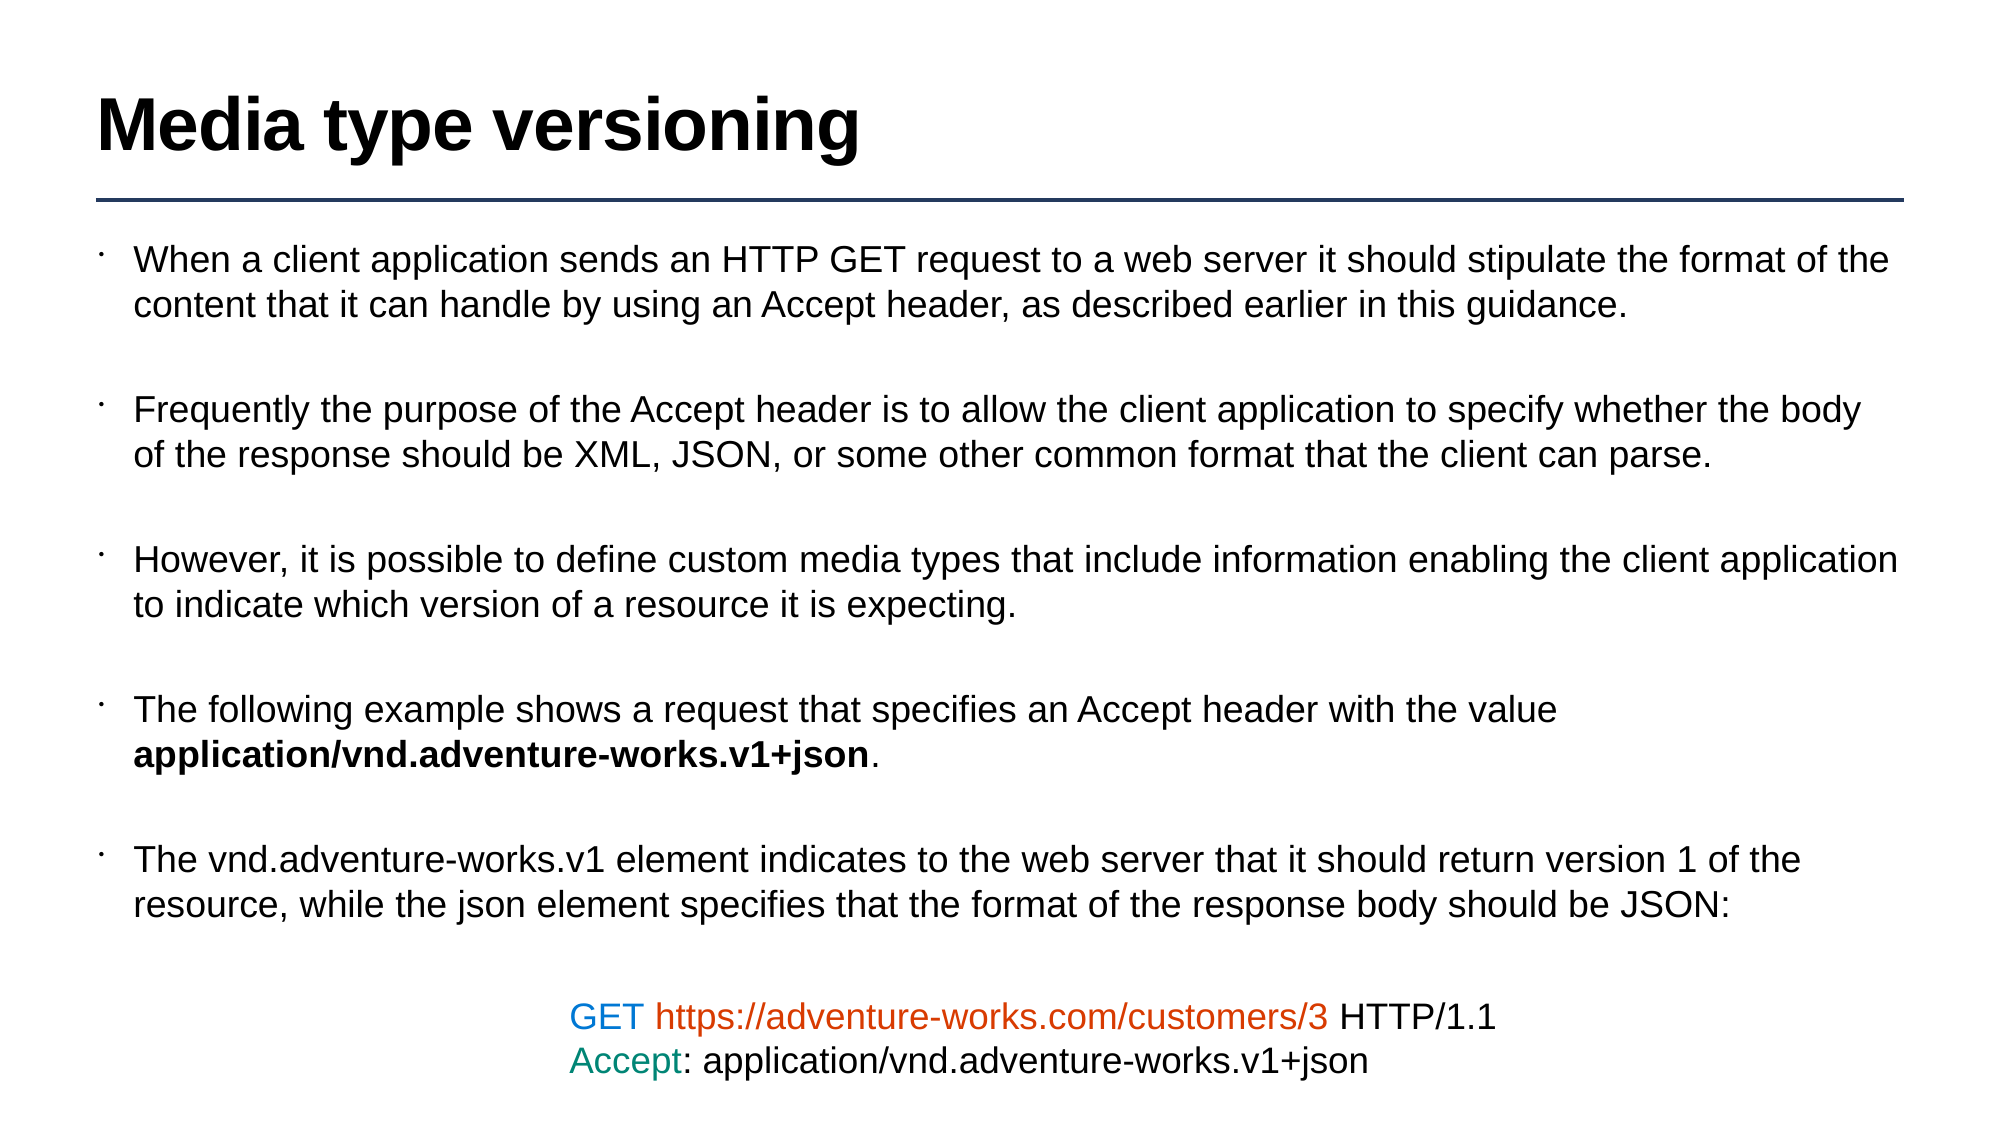

# Media type versioning
When a client application sends an HTTP GET request to a web server it should stipulate the format of the content that it can handle by using an Accept header, as described earlier in this guidance.

Frequently the purpose of the Accept header is to allow the client application to specify whether the body of the response should be XML, JSON, or some other common format that the client can parse.

However, it is possible to define custom media types that include information enabling the client application to indicate which version of a resource it is expecting.

The following example shows a request that specifies an Accept header with the value application/vnd.adventure-works.v1+json.

The vnd.adventure-works.v1 element indicates to the web server that it should return version 1 of the resource, while the json element specifies that the format of the response body should be JSON:
GET https://adventure-works.com/customers/3 HTTP/1.1
Accept: application/vnd.adventure-works.v1+json